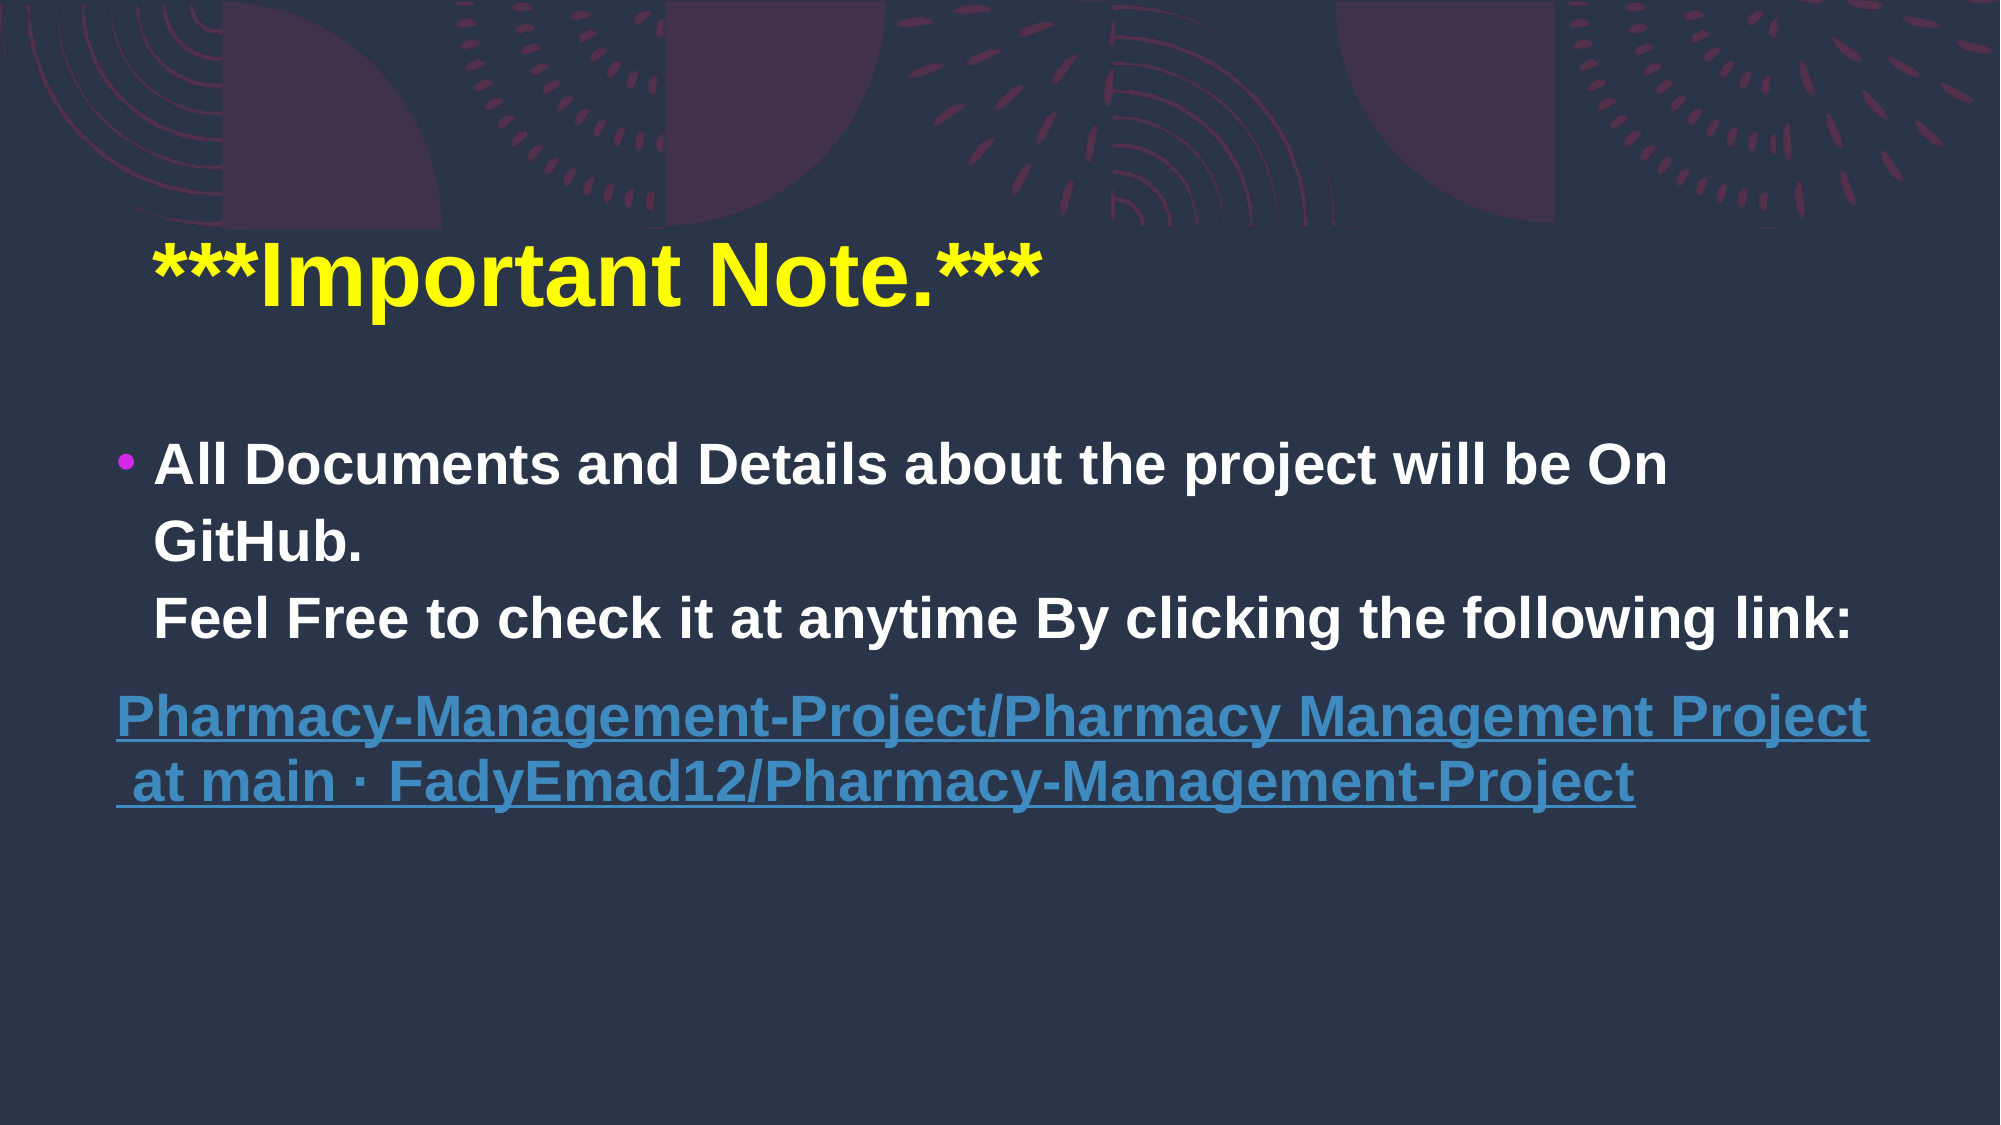

# ***Important Note.***
All Documents and Details about the project will be On GitHub.
Feel Free to check it at anytime By clicking the following link:
Pharmacy-Management-Project/Pharmacy Management Project at main · FadyEmad12/Pharmacy-Management-Project